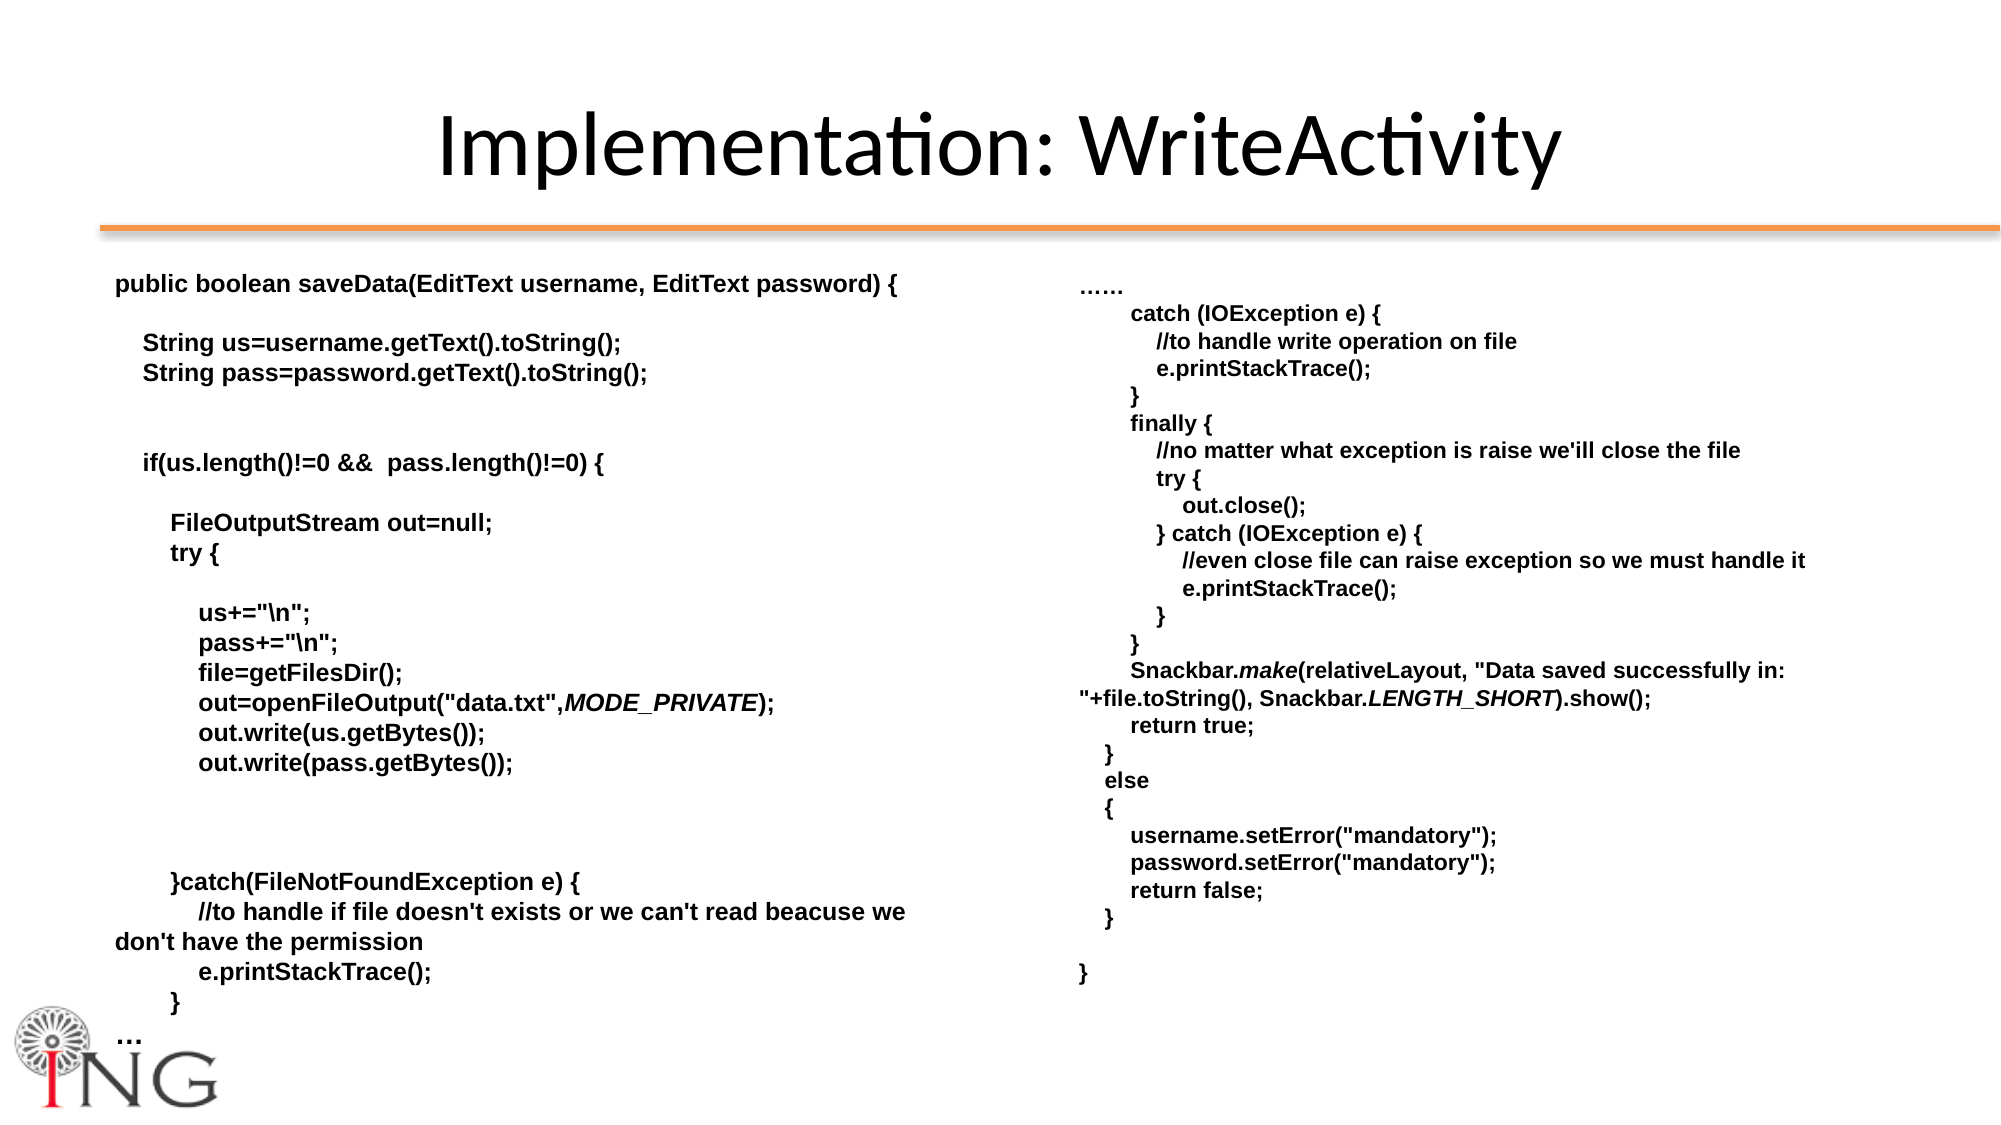

# Implementation: WriteActivity
public boolean saveData(EditText username, EditText password) {
    String us=username.getText().toString();
    String pass=password.getText().toString();
    if(us.length()!=0 &&  pass.length()!=0) {
        FileOutputStream out=null;
        try {
            us+="\n";
            pass+="\n";
            file=getFilesDir();
            out=openFileOutput("data.txt",MODE_PRIVATE);
            out.write(us.getBytes());
            out.write(pass.getBytes());
        }catch(FileNotFoundException e) {
            //to handle if file doesn't exists or we can't read beacuse we don't have the permission
            e.printStackTrace();
        }
…
……
        catch (IOException e) {
            //to handle write operation on file
            e.printStackTrace();
        }
        finally {
            //no matter what exception is raise we'ill close the file
            try {
                out.close();
            } catch (IOException e) {
                //even close file can raise exception so we must handle it
                e.printStackTrace();
            }
        }
        Snackbar.make(relativeLayout, "Data saved successfully in: "+file.toString(), Snackbar.LENGTH_SHORT).show();
        return true;
    }
    else
    {
        username.setError("mandatory");
        password.setError("mandatory");
        return false;
    }
}